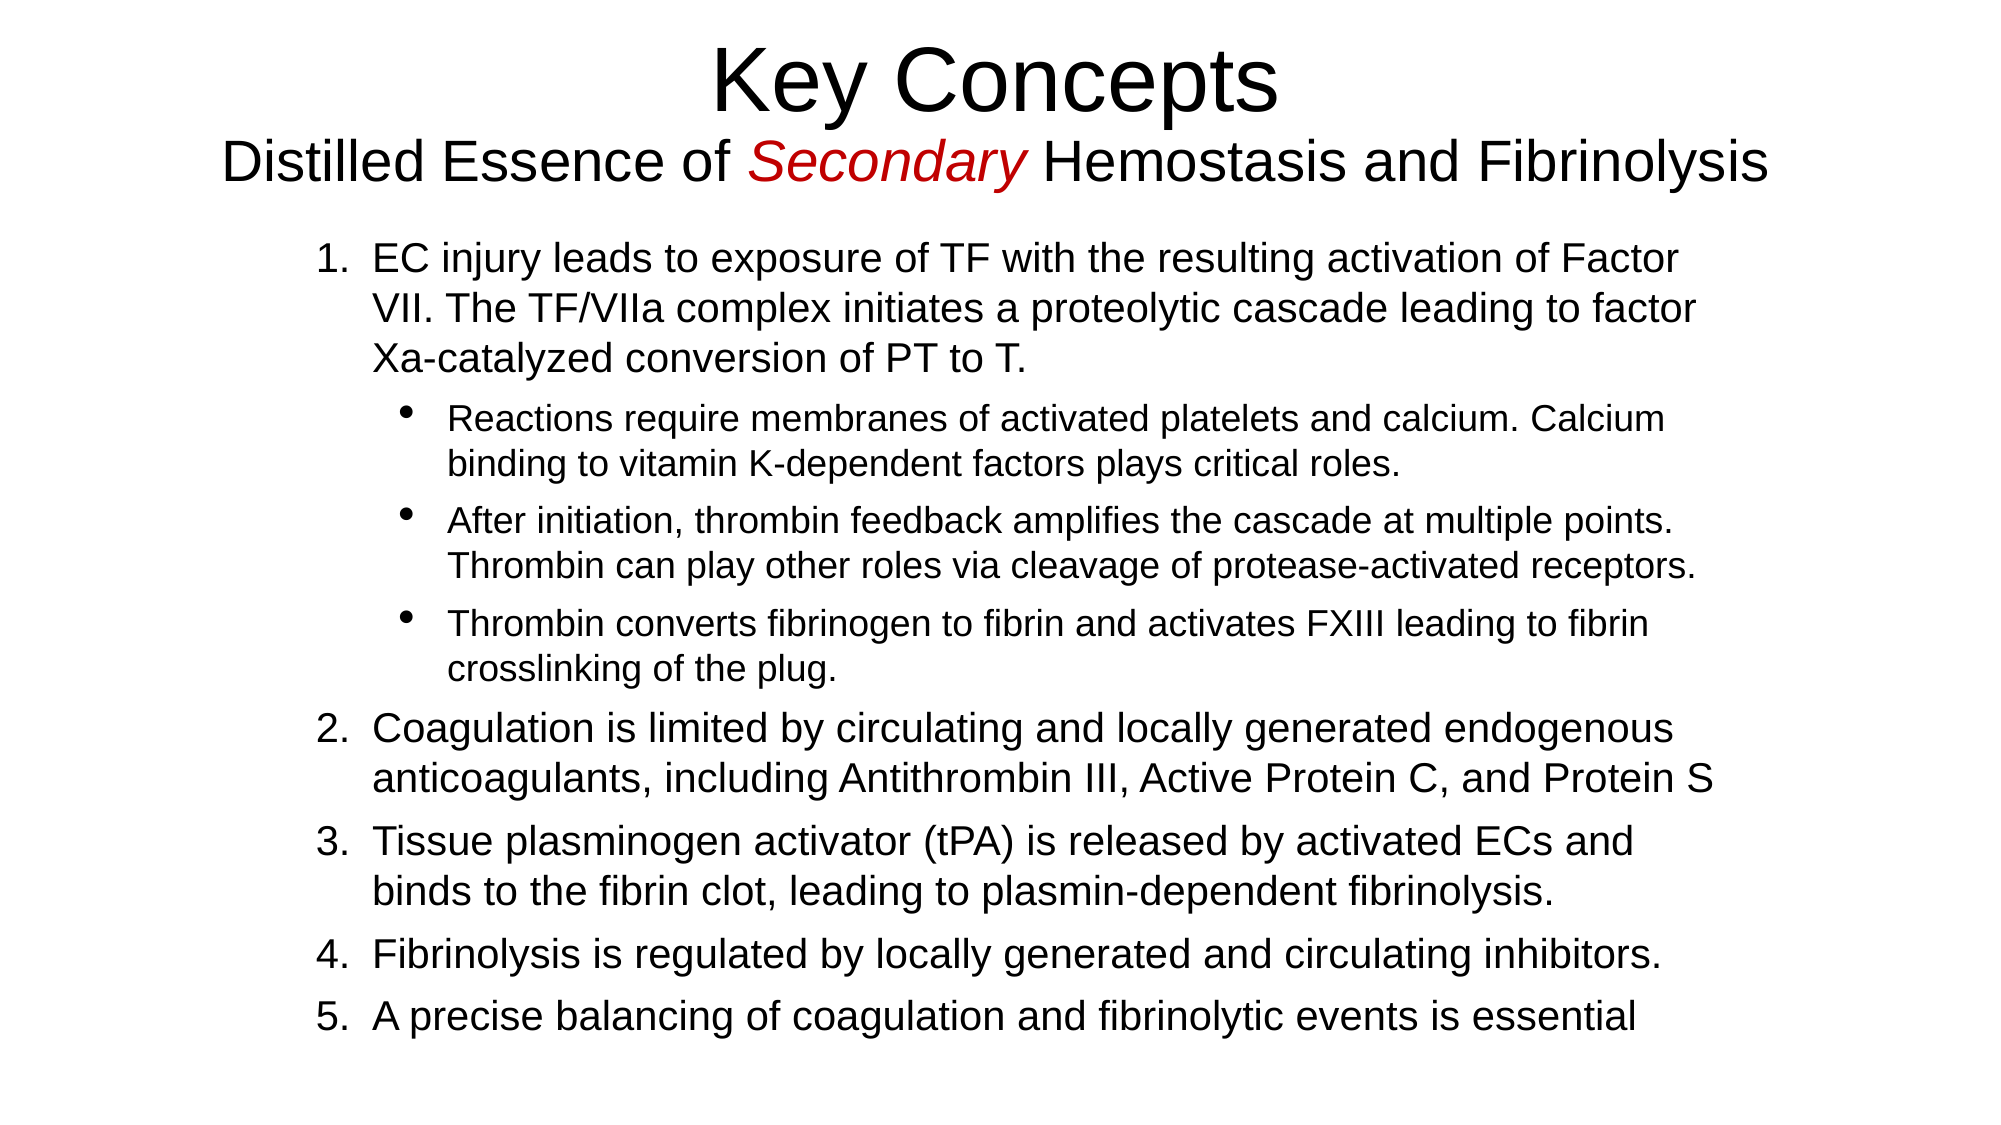

# Key Concepts Distilled Essence of Secondary Hemostasis and Fibrinolysis
EC injury leads to exposure of TF with the resulting activation of Factor VII. The TF/VIIa complex initiates a proteolytic cascade leading to factor Xa-catalyzed conversion of PT to T.
Reactions require membranes of activated platelets and calcium. Calcium binding to vitamin K-dependent factors plays critical roles.
After initiation, thrombin feedback amplifies the cascade at multiple points. Thrombin can play other roles via cleavage of protease-activated receptors.
Thrombin converts fibrinogen to fibrin and activates FXIII leading to fibrin crosslinking of the plug.
Coagulation is limited by circulating and locally generated endogenous anticoagulants, including Antithrombin III, Active Protein C, and Protein S
Tissue plasminogen activator (tPA) is released by activated ECs and binds to the fibrin clot, leading to plasmin-dependent fibrinolysis.
Fibrinolysis is regulated by locally generated and circulating inhibitors.
A precise balancing of coagulation and fibrinolytic events is essential